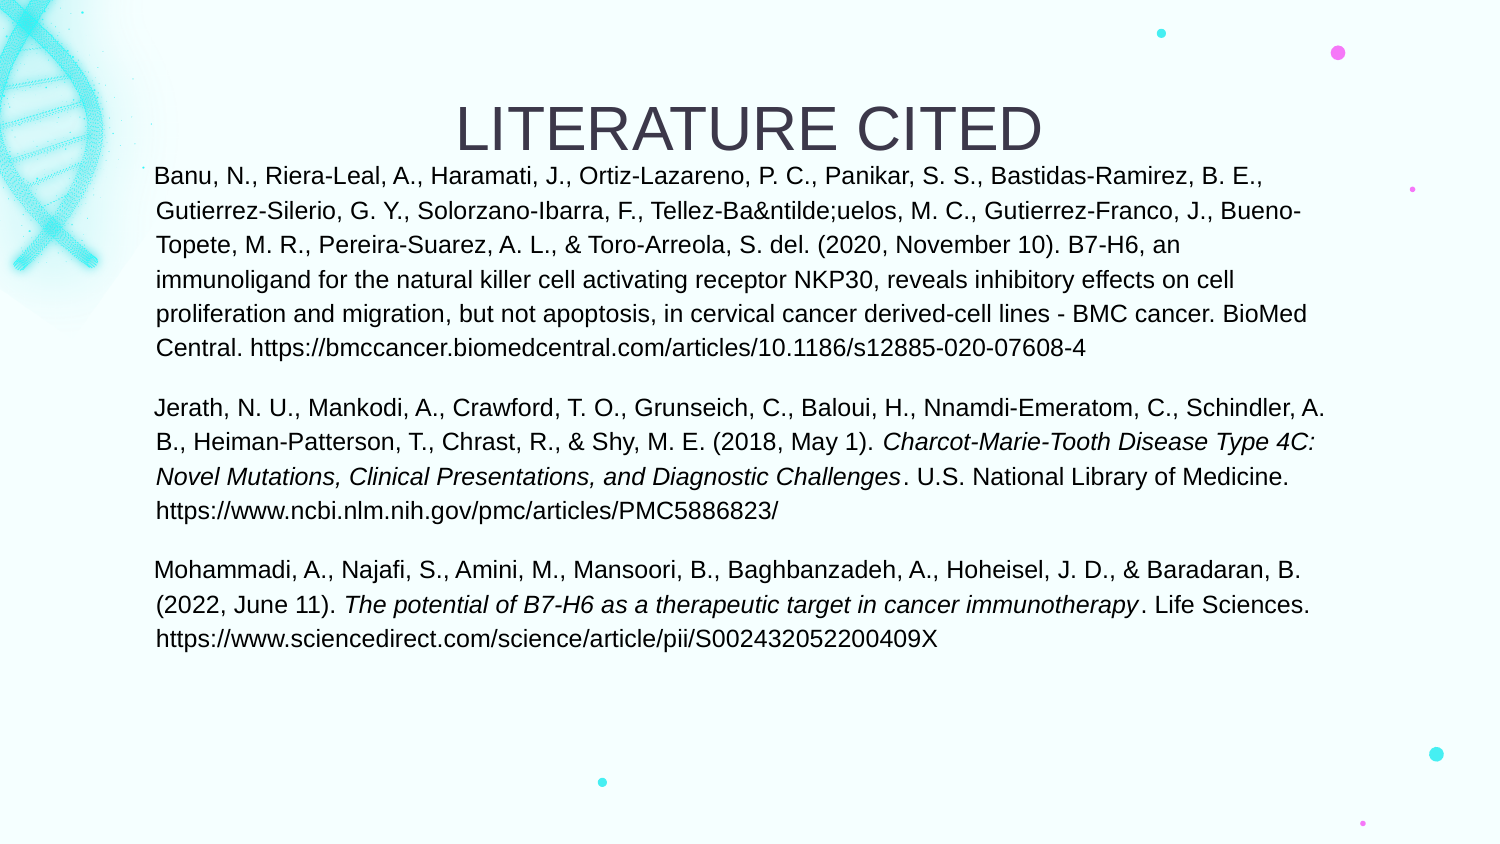

# LITERATURE CITED
Banu, N., Riera-Leal, A., Haramati, J., Ortiz-Lazareno, P. C., Panikar, S. S., Bastidas-Ramirez, B. E., Gutierrez-Silerio, G. Y., Solorzano-Ibarra, F., Tellez-Ba&ntilde;uelos, M. C., Gutierrez-Franco, J., Bueno-Topete, M. R., Pereira-Suarez, A. L., & Toro-Arreola, S. del. (2020, November 10). B7-H6, an immunoligand for the natural killer cell activating receptor NKP30, reveals inhibitory effects on cell proliferation and migration, but not apoptosis, in cervical cancer derived-cell lines - BMC cancer. BioMed Central. https://bmccancer.biomedcentral.com/articles/10.1186/s12885-020-07608-4
Jerath, N. U., Mankodi, A., Crawford, T. O., Grunseich, C., Baloui, H., Nnamdi-Emeratom, C., Schindler, A. B., Heiman-Patterson, T., Chrast, R., & Shy, M. E. (2018, May 1). Charcot-Marie-Tooth Disease Type 4C: Novel Mutations, Clinical Presentations, and Diagnostic Challenges. U.S. National Library of Medicine. https://www.ncbi.nlm.nih.gov/pmc/articles/PMC5886823/
Mohammadi, A., Najafi, S., Amini, M., Mansoori, B., Baghbanzadeh, A., Hoheisel, J. D., & Baradaran, B. (2022, June 11). The potential of B7-H6 as a therapeutic target in cancer immunotherapy. Life Sciences. https://www.sciencedirect.com/science/article/pii/S002432052200409X